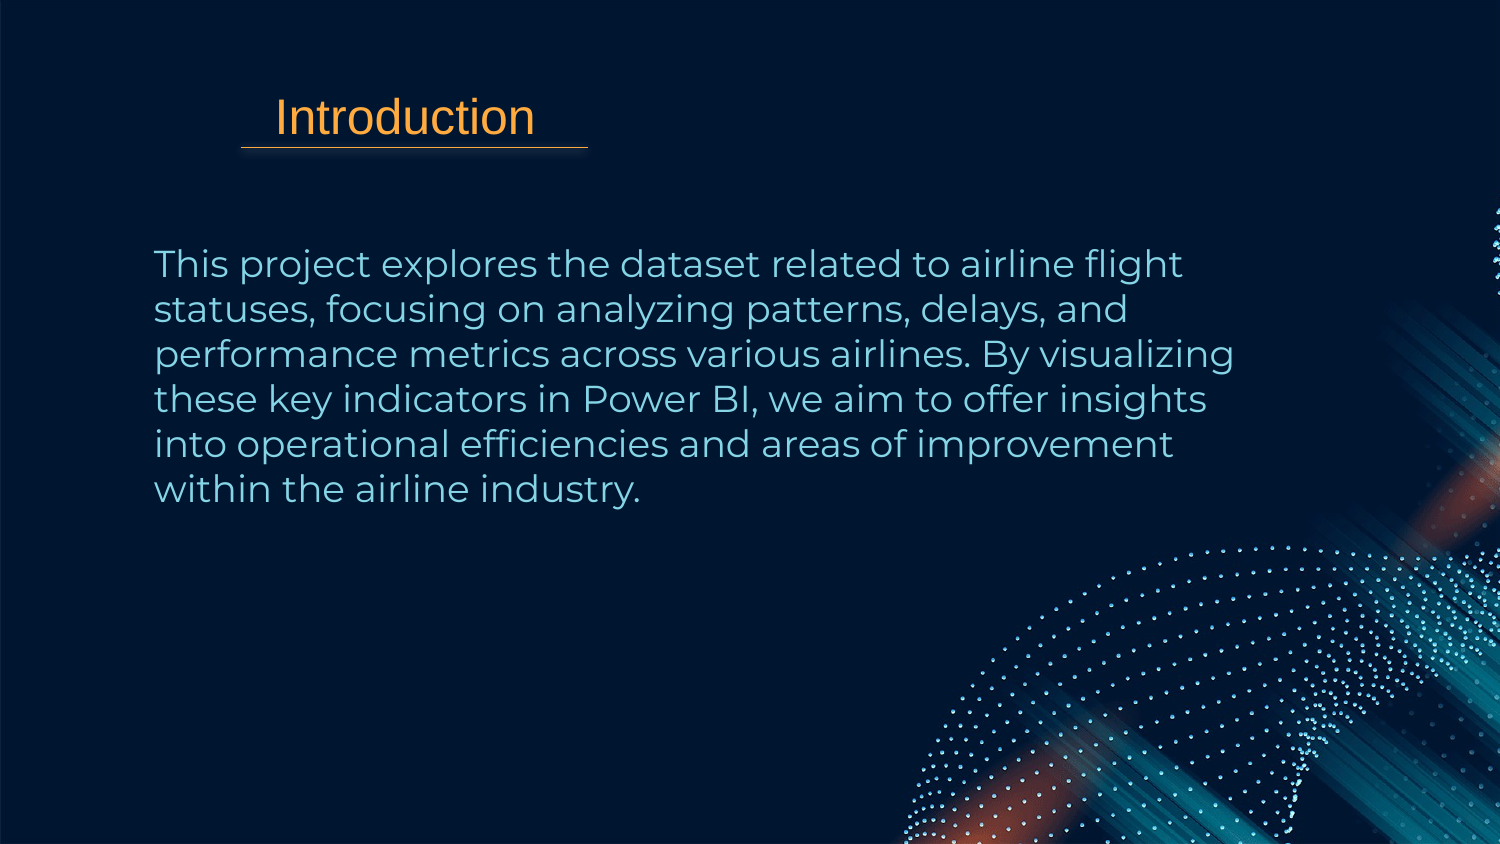

# Introduction
This project explores the dataset related to airline flight statuses, focusing on analyzing patterns, delays, and performance metrics across various airlines. By visualizing these key indicators in Power BI, we aim to offer insights into operational efficiencies and areas of improvement within the airline industry.